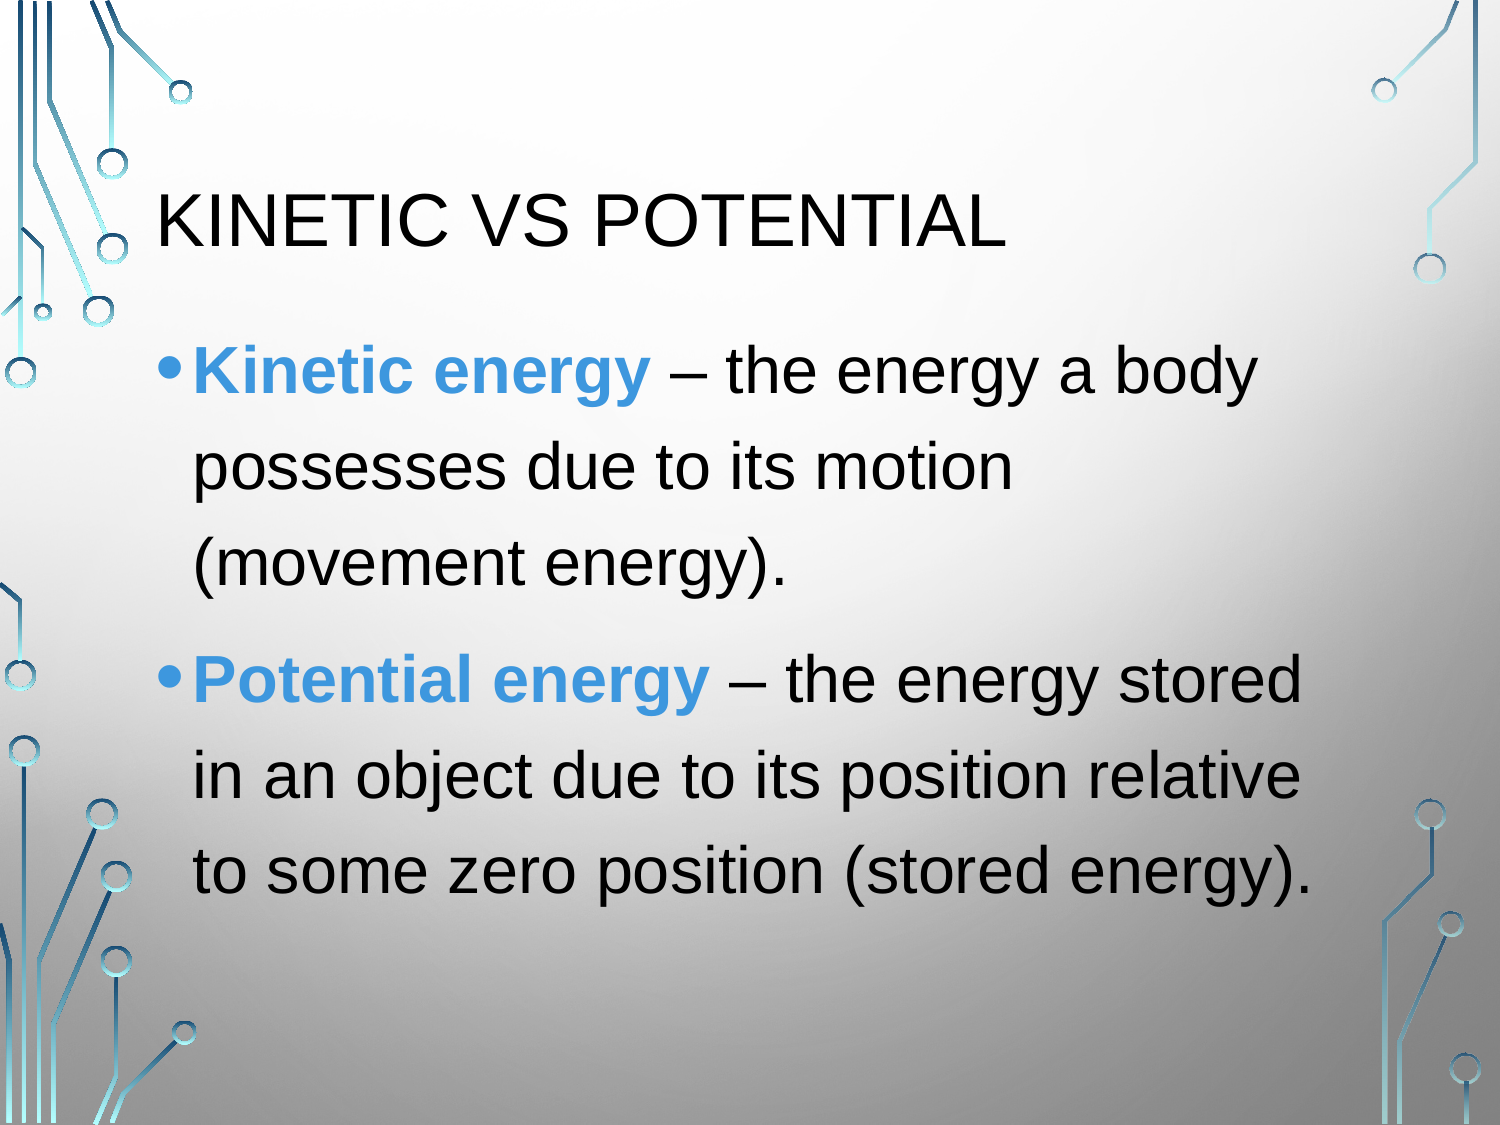

# Kinetic vs potential
Kinetic energy – the energy a body possesses due to its motion (movement energy).
Potential energy – the energy stored in an object due to its position relative to some zero position (stored energy).